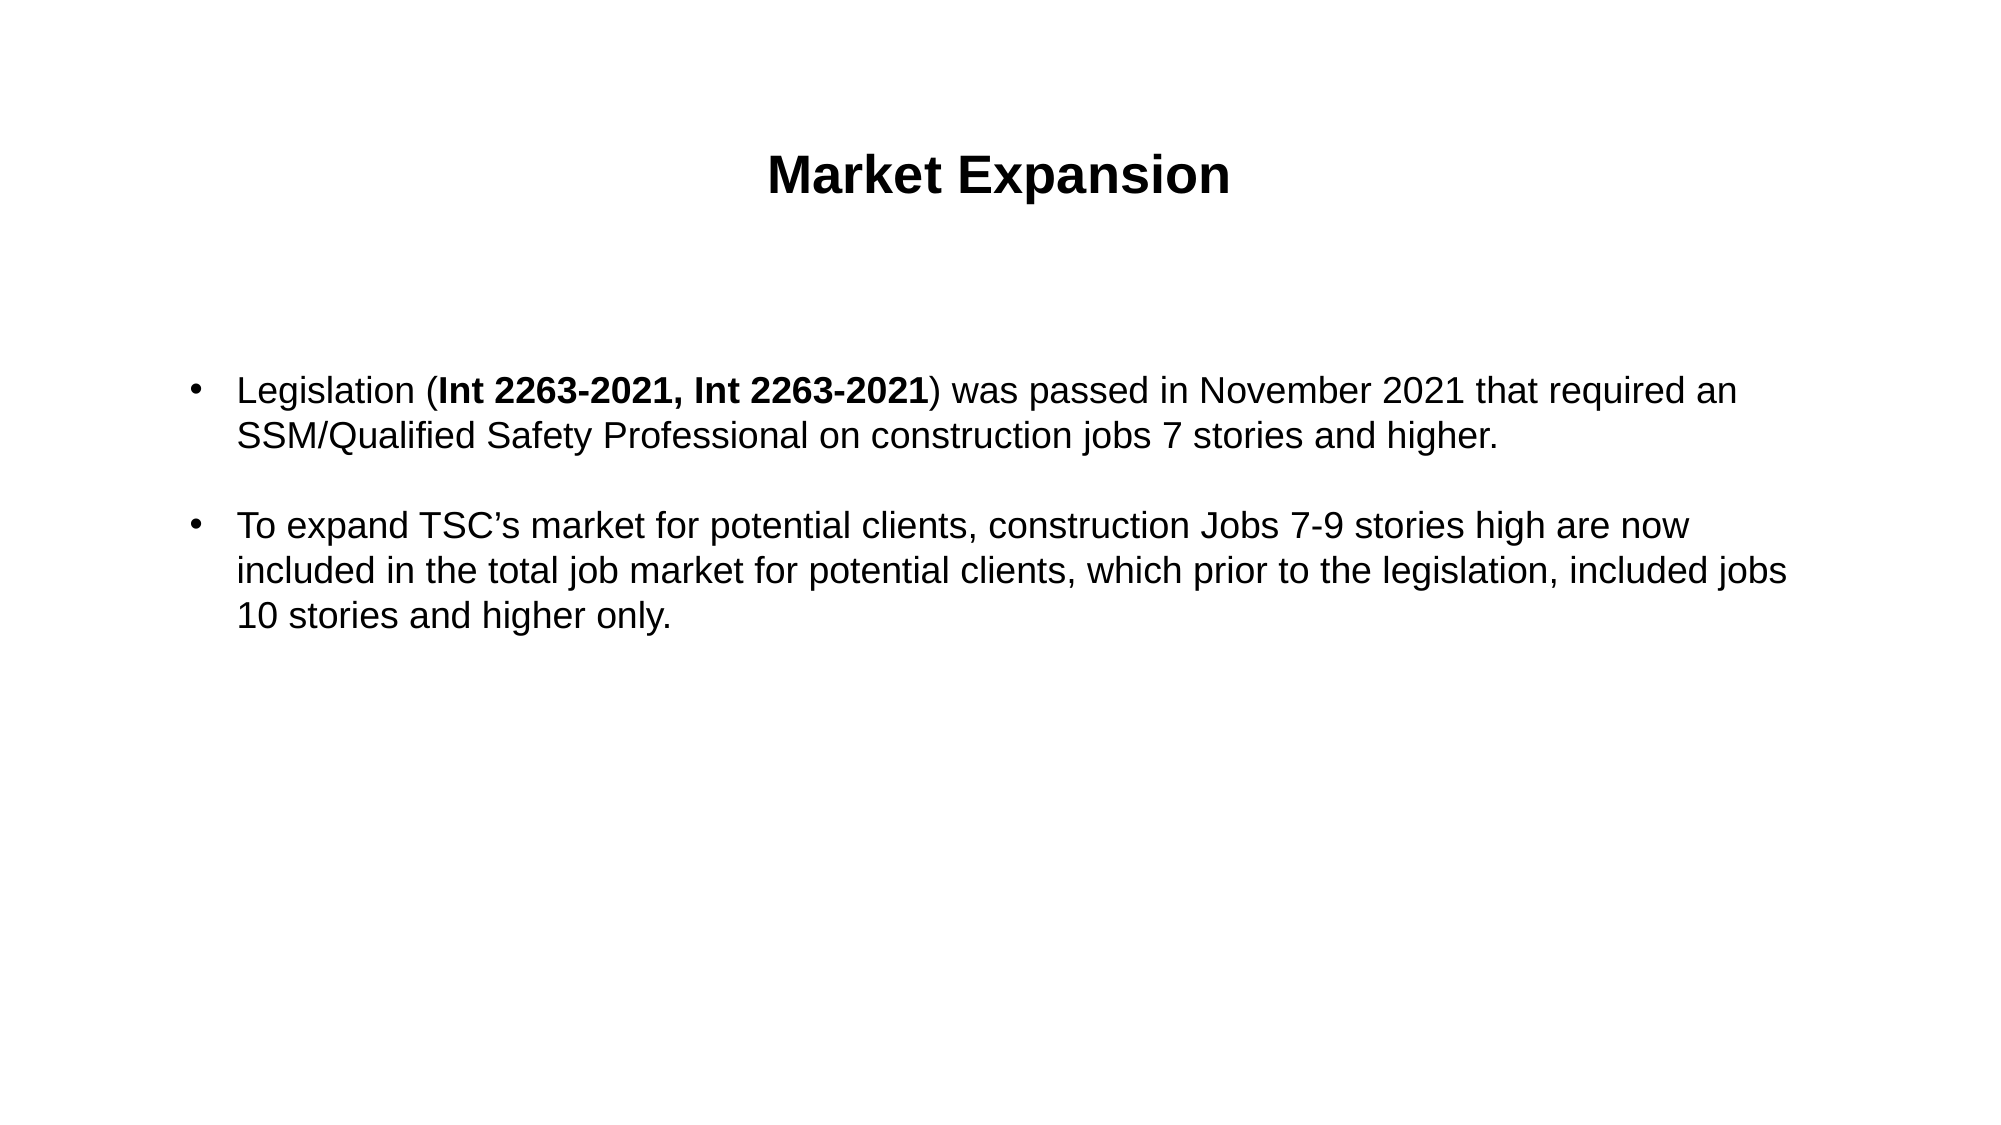

Market Expansion
Legislation (Int 2263-2021, Int 2263-2021) was passed in November 2021 that required an SSM/Qualified Safety Professional on construction jobs 7 stories and higher.
To expand TSC’s market for potential clients, construction Jobs 7-9 stories high are now included in the total job market for potential clients, which prior to the legislation, included jobs 10 stories and higher only.